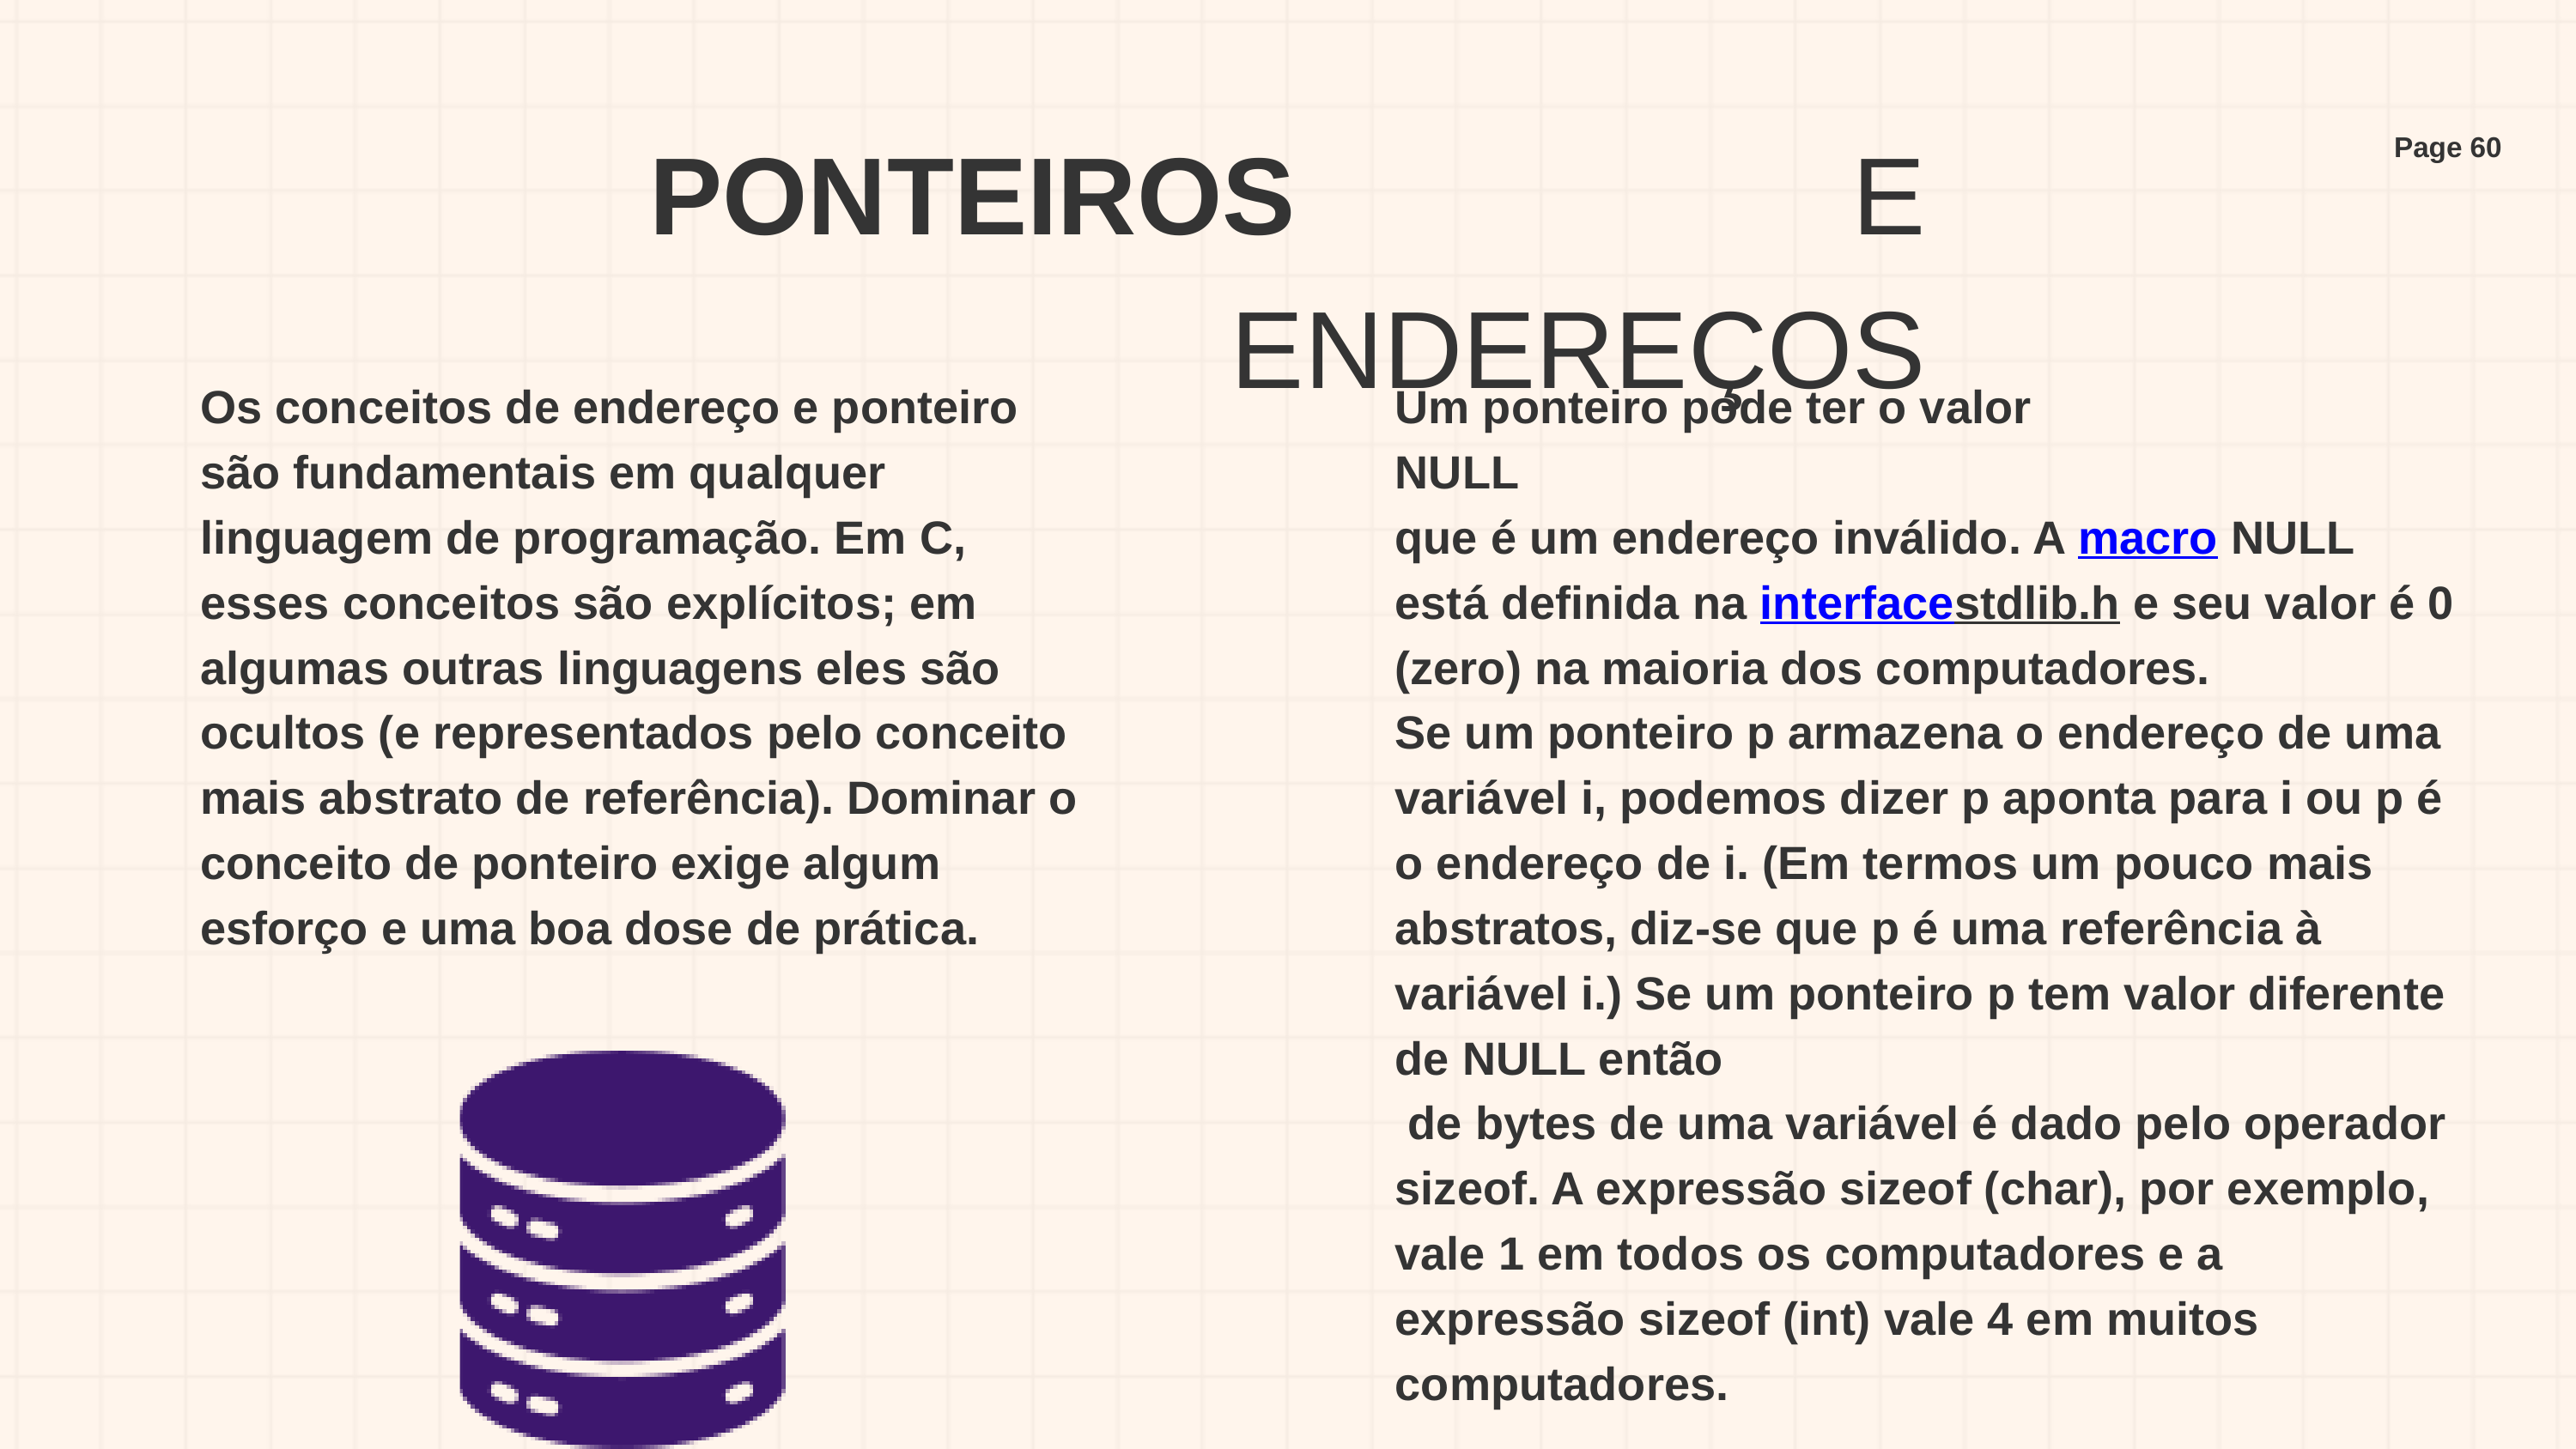

PONTEIROS
E ENDEREÇOS
Page 60
Os conceitos de endereço e ponteiro são fundamentais em qualquer linguagem de programação. Em C, esses conceitos são explícitos; em algumas outras linguagens eles são ocultos (e representados pelo conceito mais abstrato de referência). Dominar o conceito de ponteiro exige algum esforço e uma boa dose de prática.
Um ponteiro pode ter o valor
NULL
que é um endereço inválido. A macro NULL está definida na interfacestdlib.h e seu valor é 0 (zero) na maioria dos computadores.
Se um ponteiro p armazena o endereço de uma variável i, podemos dizer p aponta para i ou p é o endereço de i. (Em termos um pouco mais abstratos, diz-se que p é uma referência à variável i.) Se um ponteiro p tem valor diferente de NULL então
 de bytes de uma variável é dado pelo operador sizeof. A expressão sizeof (char), por exemplo, vale 1 em todos os computadores e a expressão sizeof (int) vale 4 em muitos computadores.